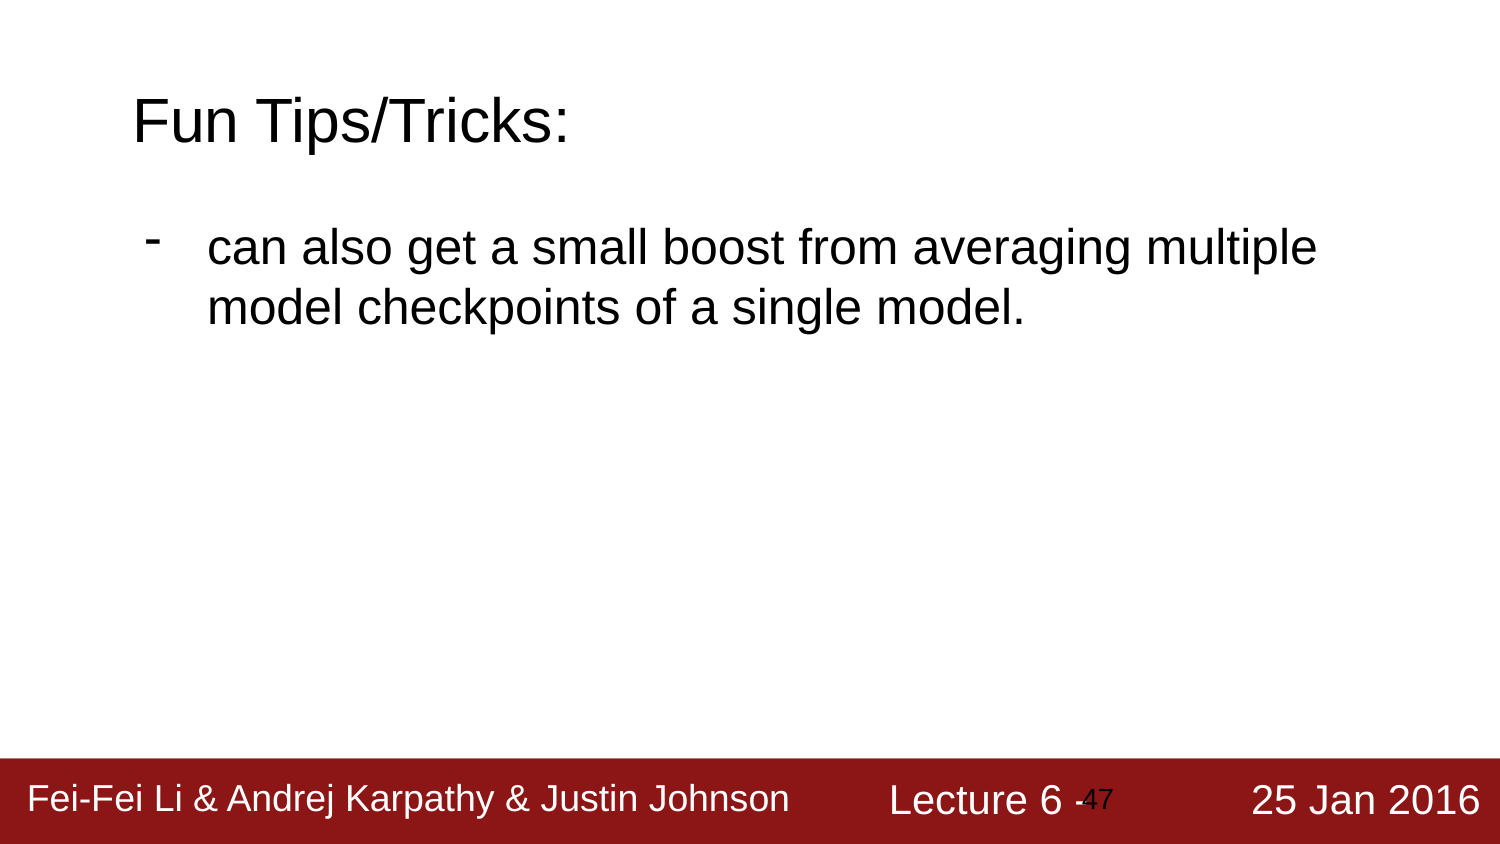

Fun Tips/Tricks:

can also get a small boost from averaging multiple model checkpoints of a single model.
47